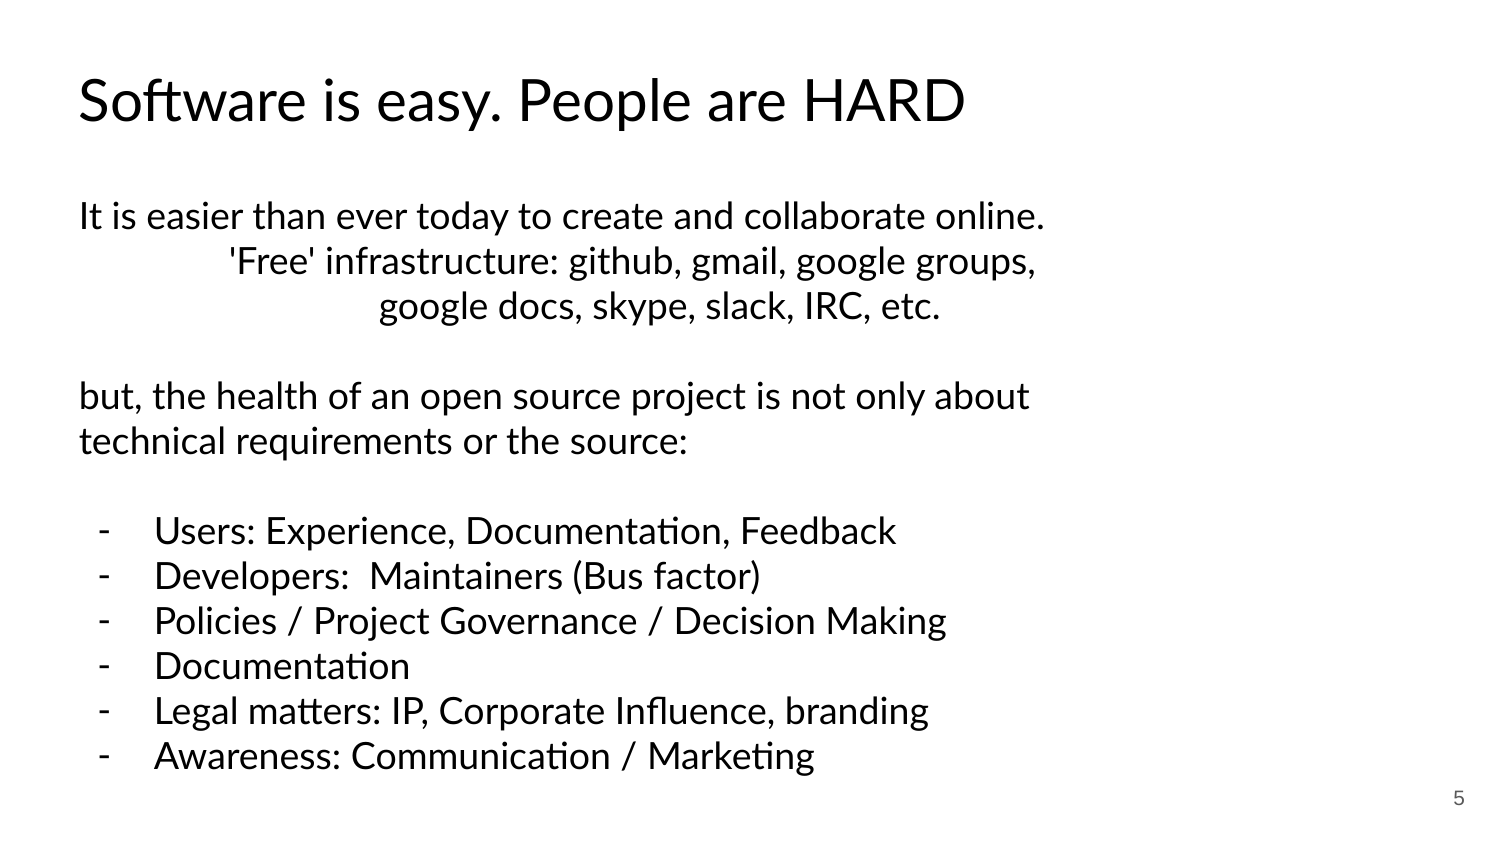

# Software is easy. People are HARD
It is easier than ever today to create and collaborate online.
	'Free' infrastructure: github, gmail, google groups,
		google docs, skype, slack, IRC, etc.

but, the health of an open source project is not only about
technical requirements or the source:

Users: Experience, Documentation, Feedback
Developers:  Maintainers (Bus factor)
Policies / Project Governance / Decision Making
Documentation
Legal matters: IP, Corporate Influence, branding
Awareness: Communication / Marketing

5